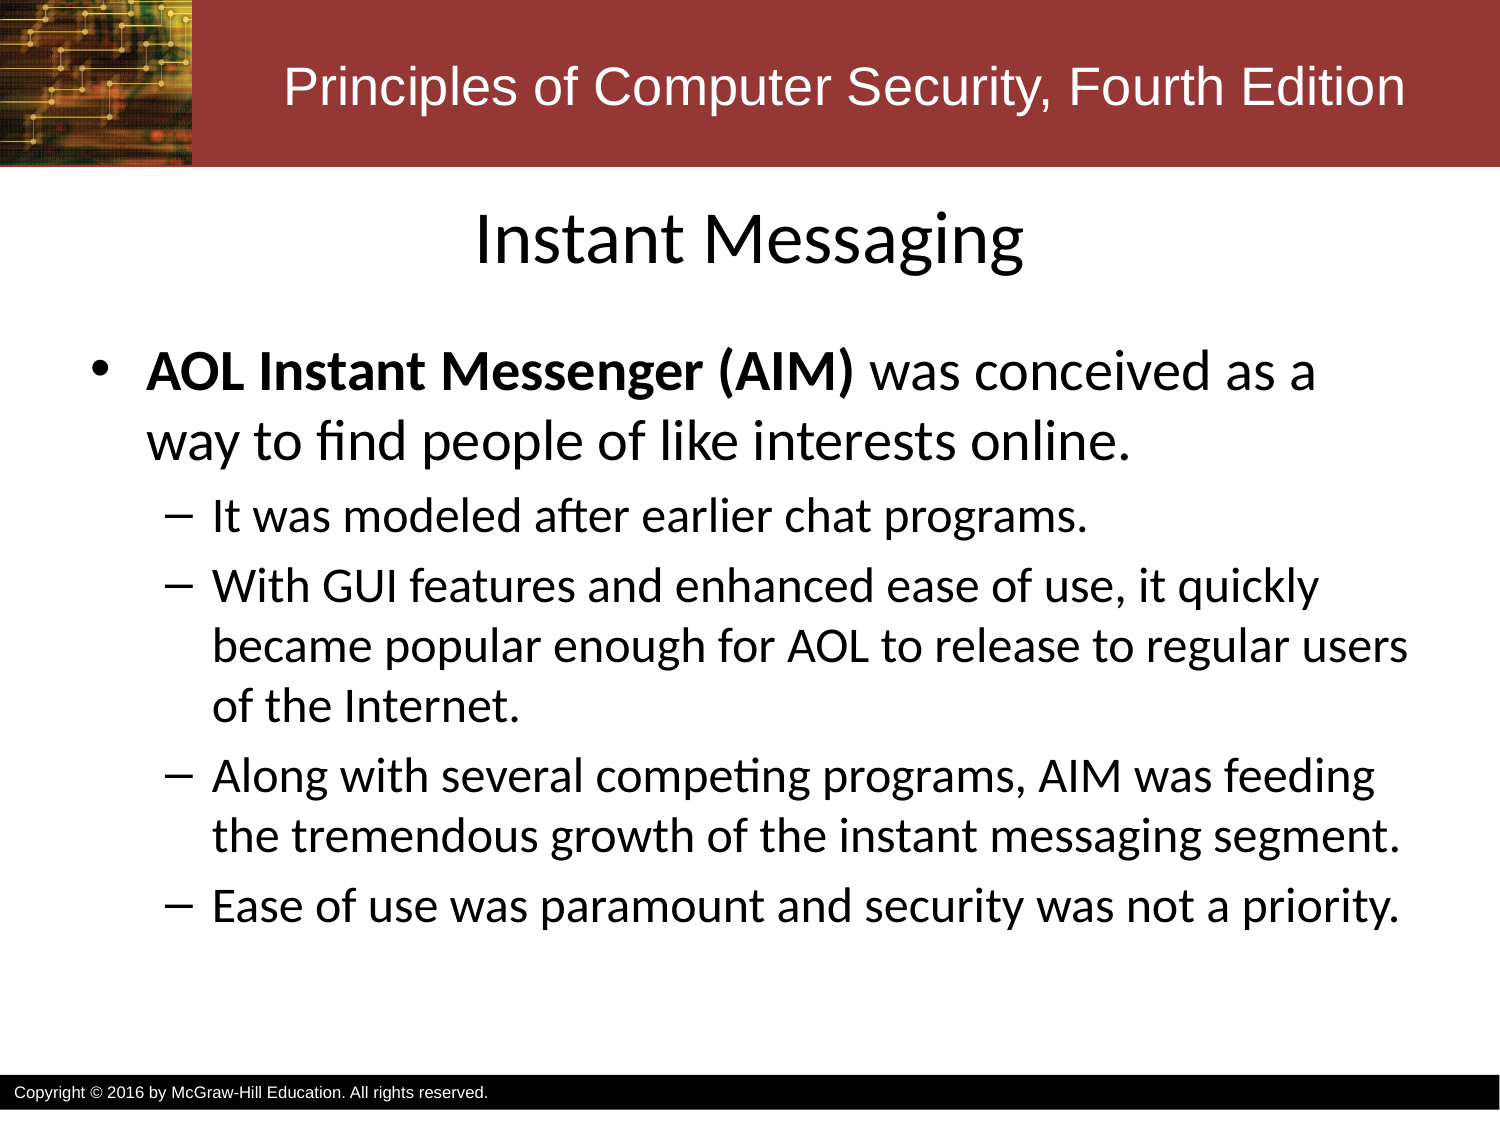

# Instant Messaging
AOL Instant Messenger (AIM) was conceived as a way to find people of like interests online.
It was modeled after earlier chat programs.
With GUI features and enhanced ease of use, it quickly became popular enough for AOL to release to regular users of the Internet.
Along with several competing programs, AIM was feeding the tremendous growth of the instant messaging segment.
Ease of use was paramount and security was not a priority.